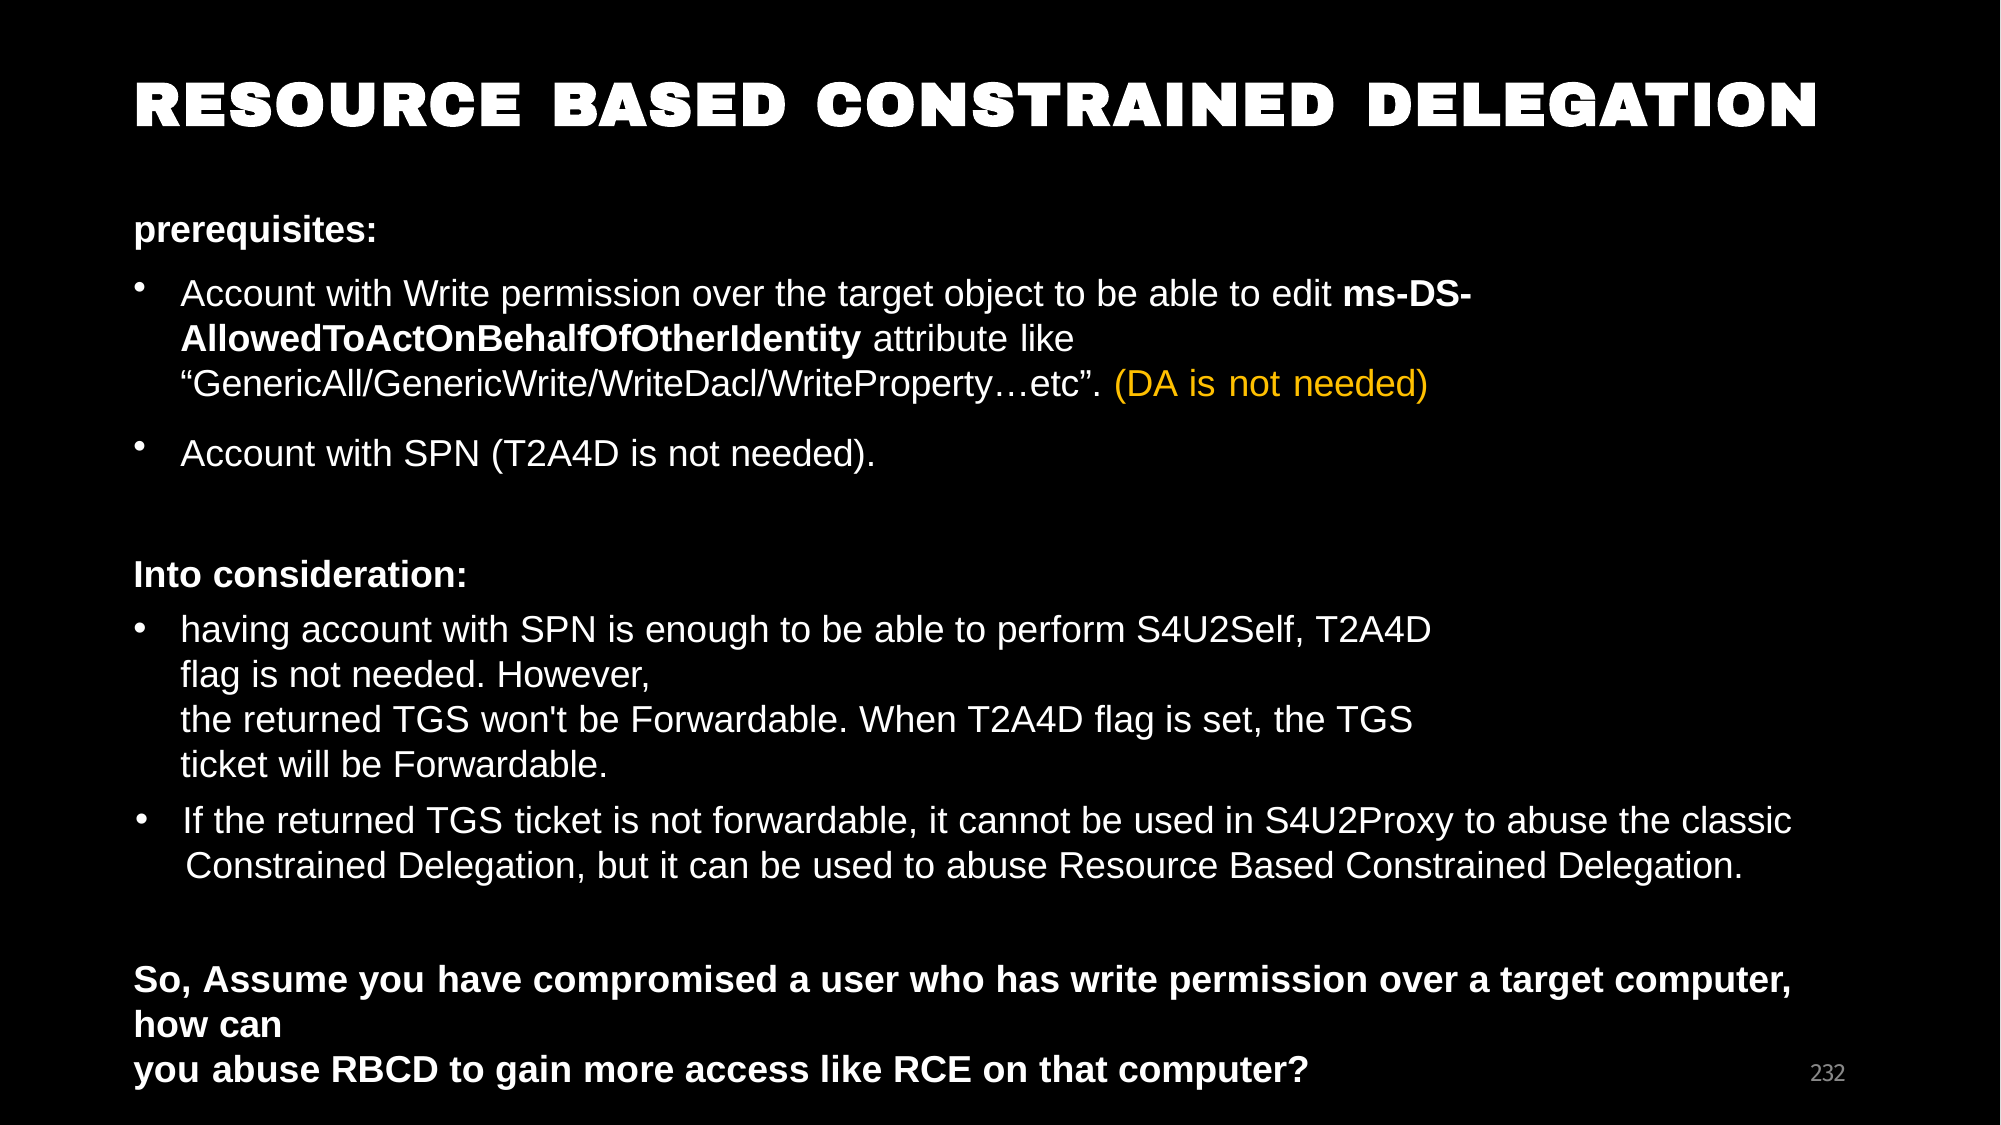

# RESOURCE BASED CONSTRAINED DELEGATION
prerequisites:
Account with Write permission over the target object to be able to edit ms-DS- AllowedToActOnBehalfOfOtherIdentity attribute like “GenericAll/GenericWrite/WriteDacl/WriteProperty…etc”. (DA is not needed)
Account with SPN (T2A4D is not needed).

Into consideration:
having account with SPN is enough to be able to perform S4U2Self, T2A4D flag is not needed. However,
the returned TGS won't be Forwardable. When T2A4D flag is set, the TGS ticket will be Forwardable.
If the returned TGS ticket is not forwardable, it cannot be used in S4U2Proxy to abuse the classic
Constrained Delegation, but it can be used to abuse Resource Based Constrained Delegation.

So, Assume you have compromised a user who has write permission over a target computer, how can
you abuse RBCD to gain more access like RCE on that computer?
232